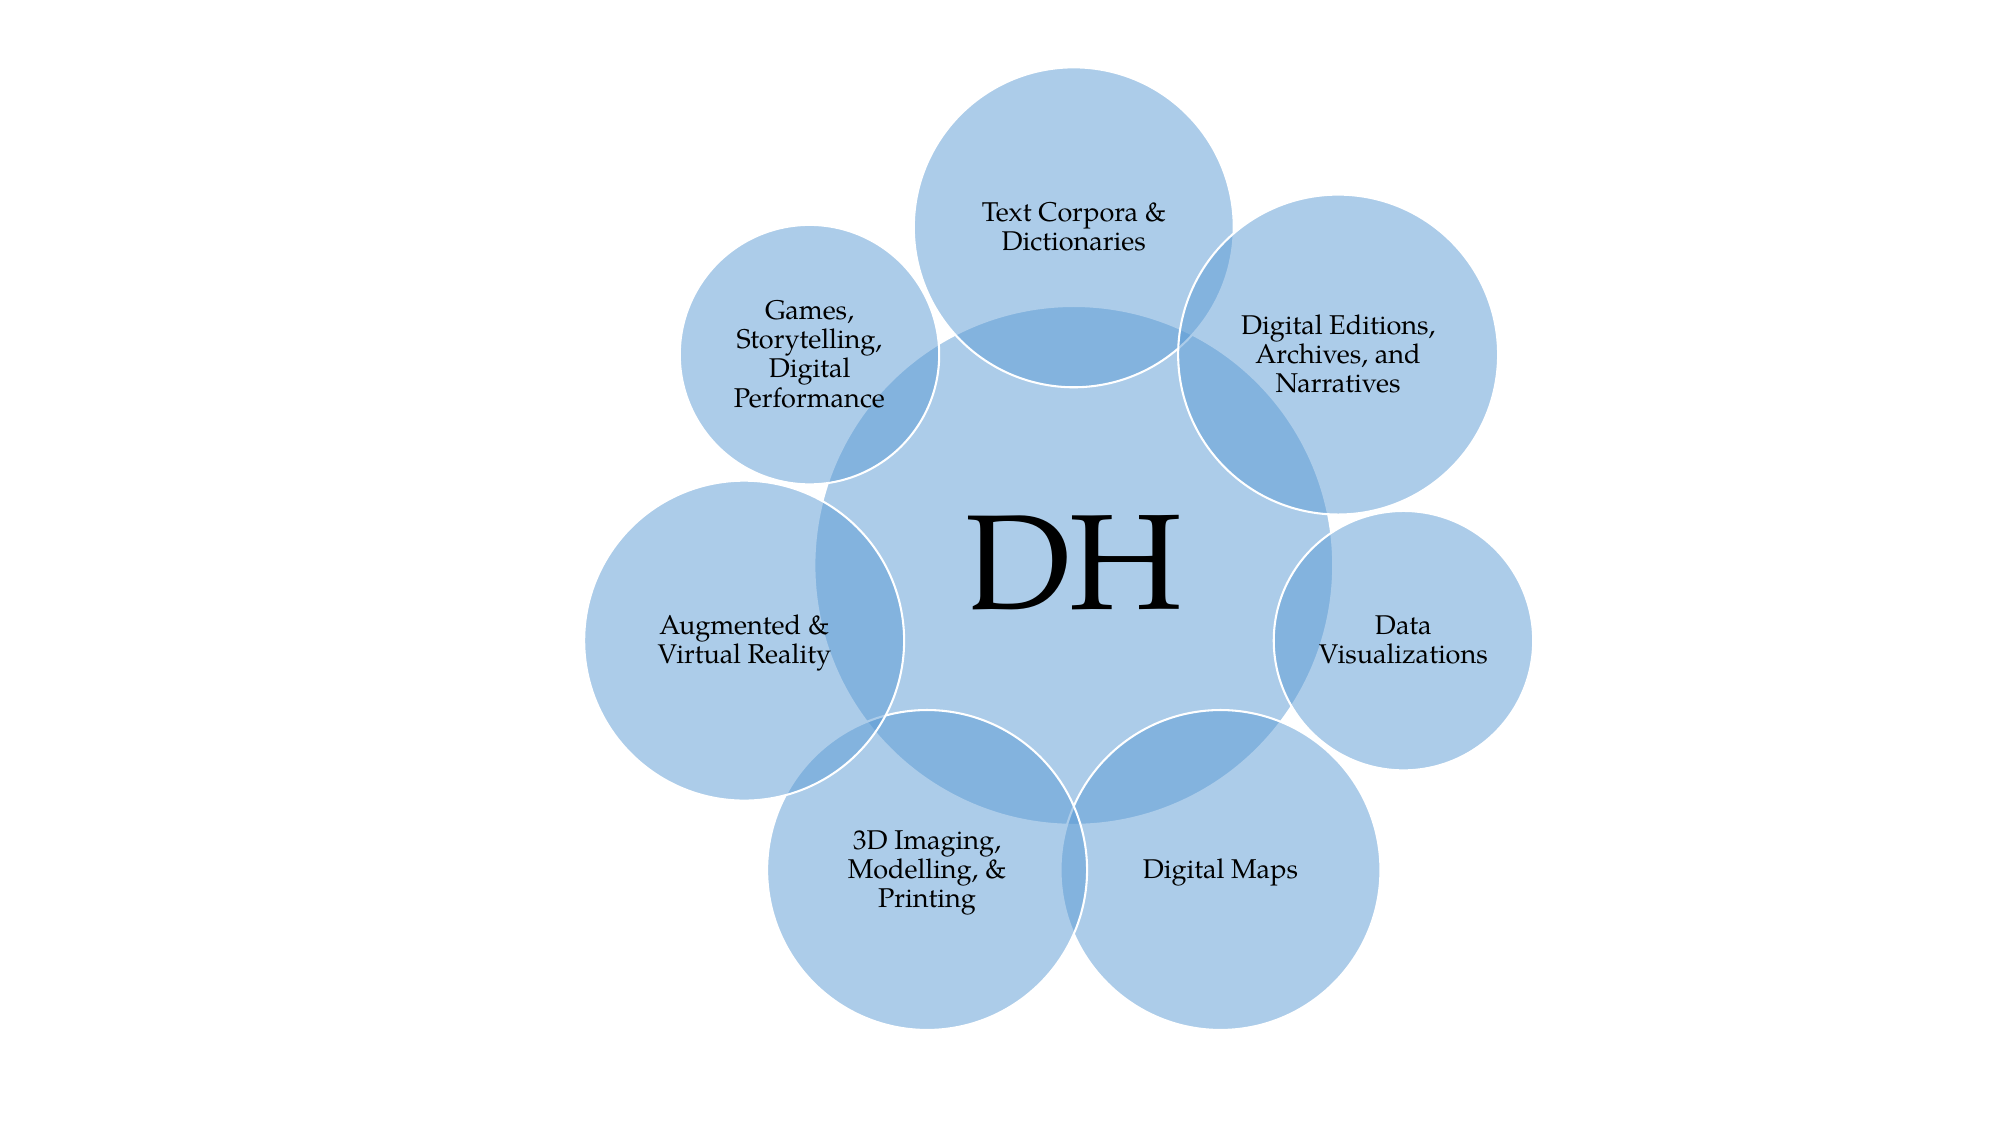

DH
Text Corpora & Dictionaries
Digital Editions, Archives, and Narratives
Data Visualizations
Digital Maps
3D Imaging, Modelling, & Printing
Augmented & Virtual Reality
Games, Storytelling, Digital Performance